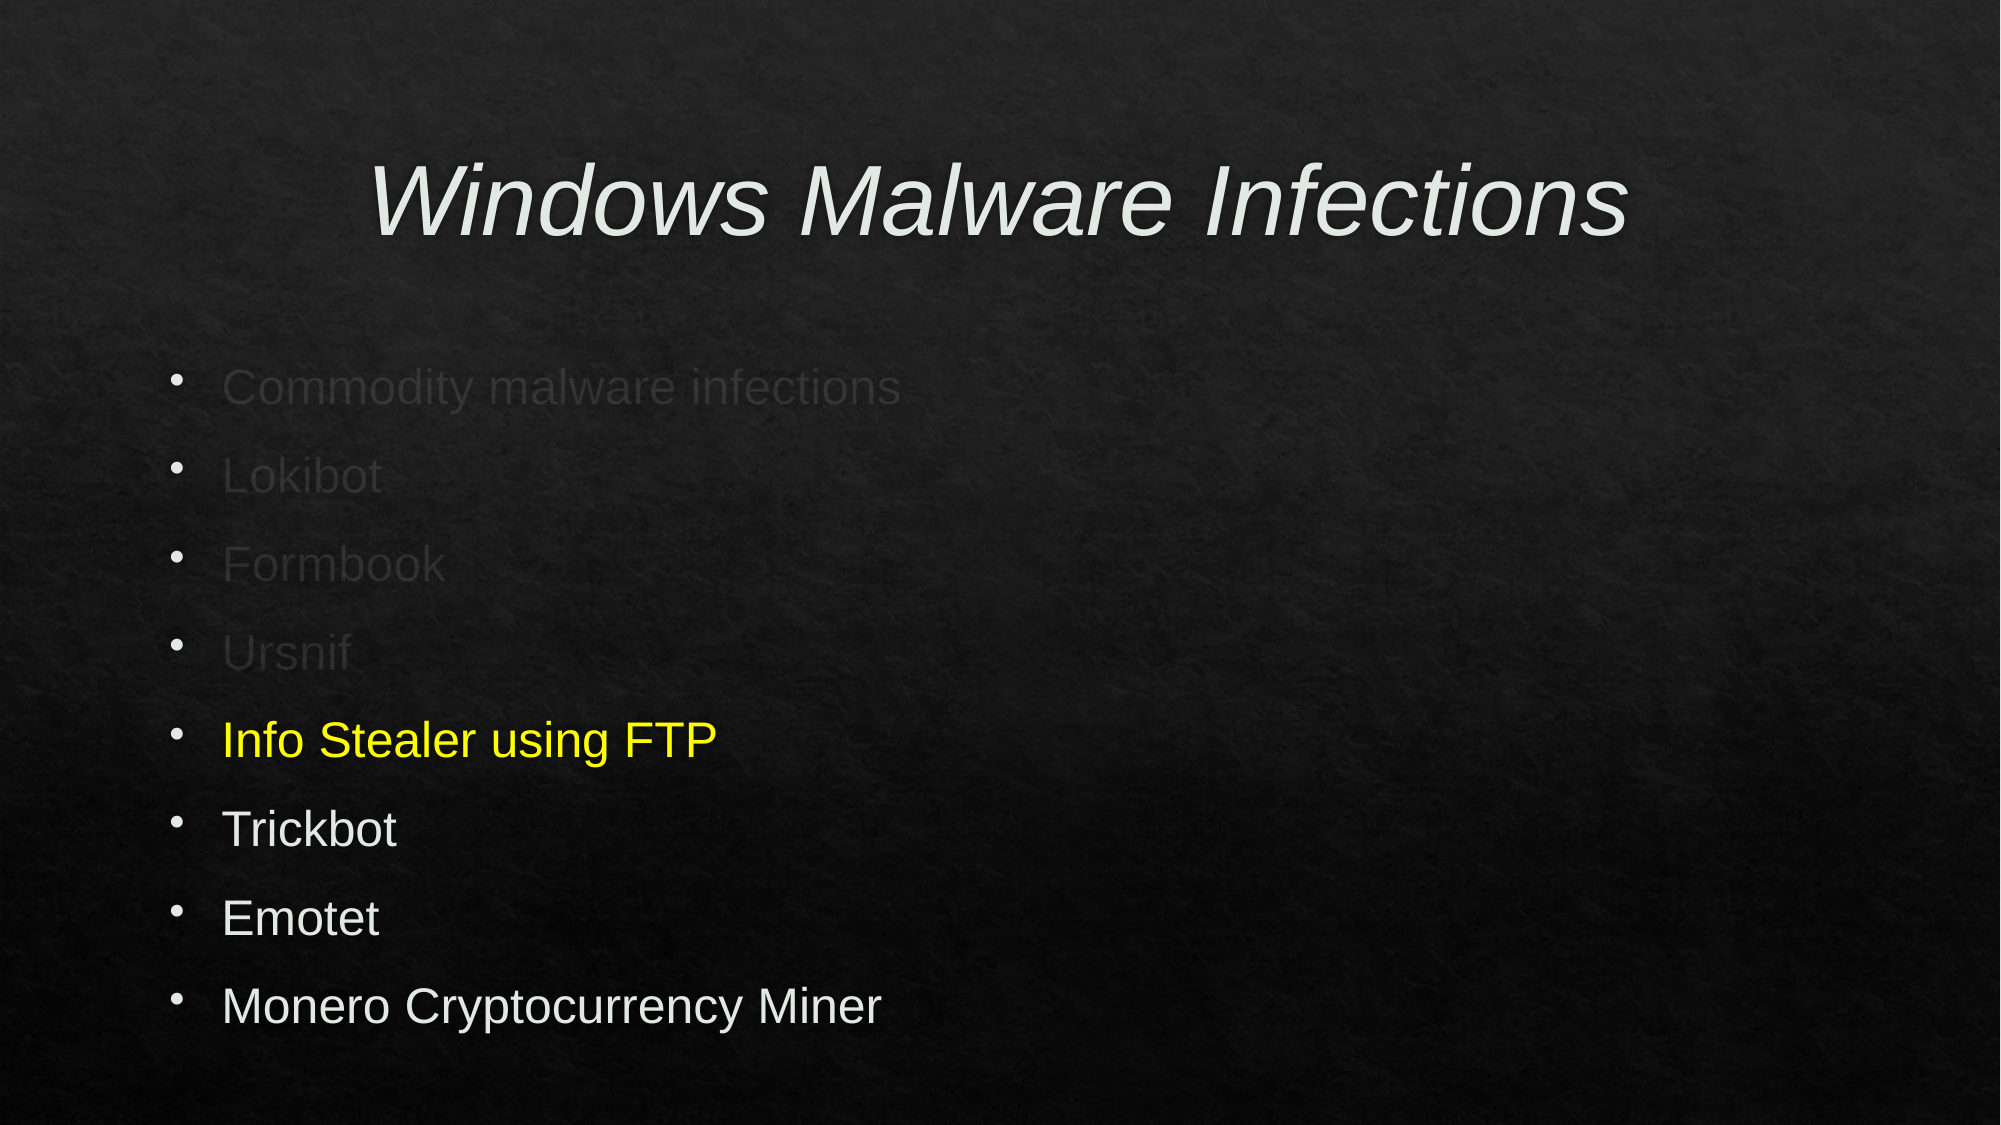

# Windows Malware Infections
Commodity malware infections
Lokibot
Formbook
Ursnif
Info Stealer using FTP
Trickbot
Emotet
Monero Cryptocurrency Miner